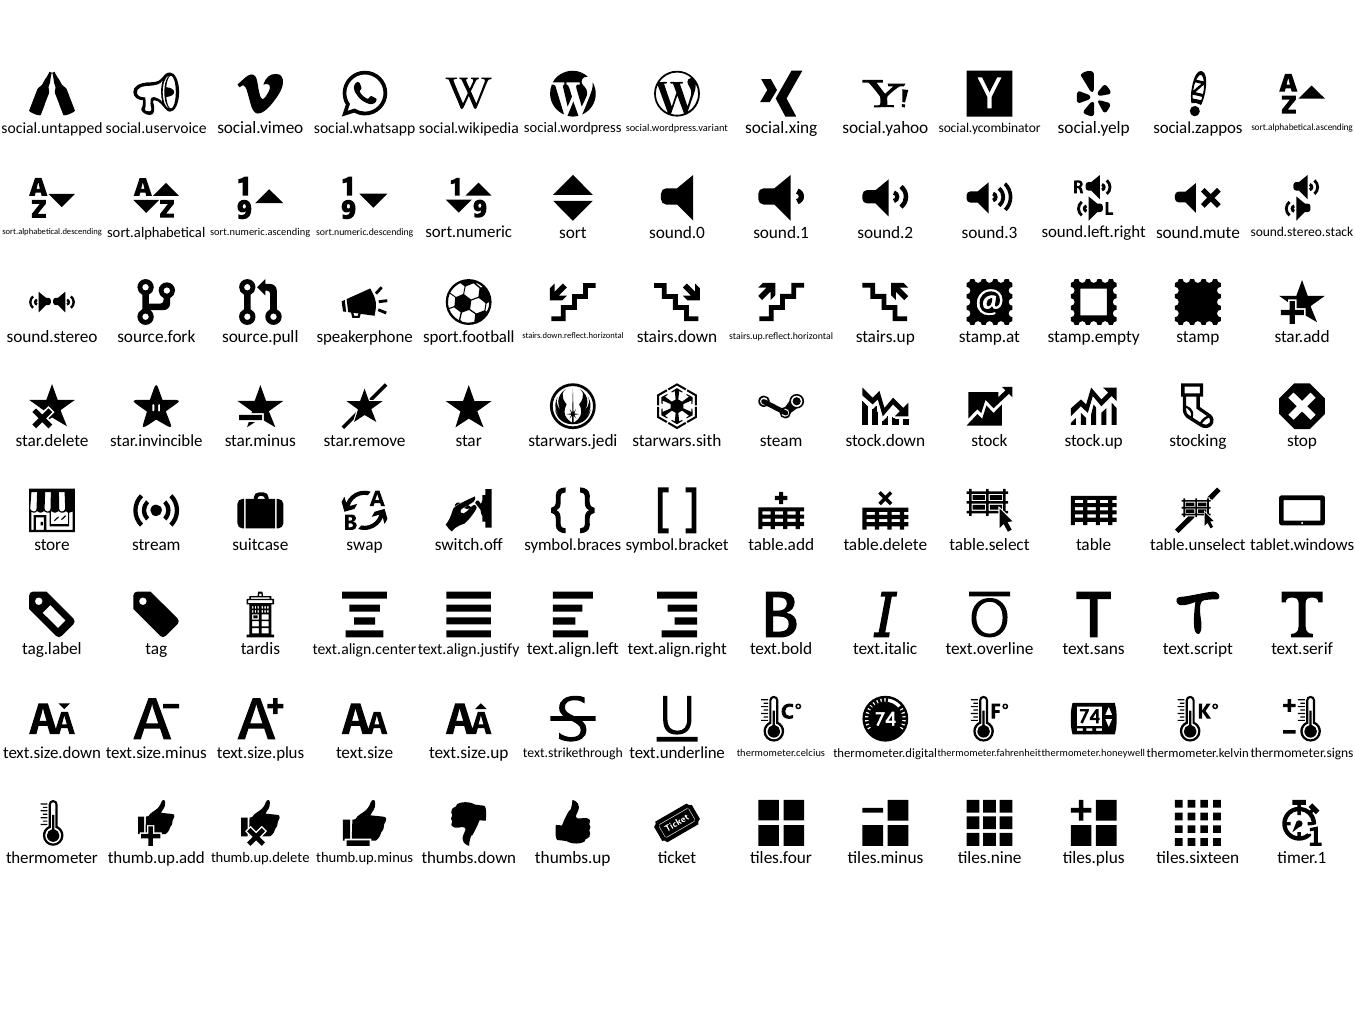

social.untapped
social.uservoice
social.vimeo
social.whatsapp
social.wikipedia
social.wordpress
social.wordpress.variant
social.xing
social.yahoo
social.ycombinator
social.yelp
social.zappos
sort.alphabetical.ascending

sort.alphabetical.descending
sort.alphabetical
sort.numeric.ascending
sort.numeric.descending
sort.numeric
sort
sound.0
sound.1
sound.2
sound.3
sound.left.right
sound.mute
sound.stereo.stack

sound.stereo
source.fork
source.pull
speakerphone
sport.football
stairs.down.reflect.horizontal
stairs.down
stairs.up.reflect.horizontal
stairs.up
stamp.at
stamp.empty
stamp
star.add

star.delete
star.invincible
star.minus
star.remove
star
starwars.jedi
starwars.sith
steam
stock.down
stock
stock.up
stocking
stop

store
stream
suitcase
swap
switch.off
symbol.braces
symbol.bracket
table.add
table.delete
table.select
table
table.unselect
tablet.windows

tag.label
tag
tardis
text.align.center
text.align.justify
text.align.left
text.align.right
text.bold
text.italic
text.overline
text.sans
text.script
text.serif

text.size.down
text.size.minus
text.size.plus
text.size
text.size.up
text.strikethrough
text.underline
thermometer.celcius
thermometer.digital
thermometer.fahrenheit
thermometer.honeywell
thermometer.kelvin
thermometer.signs

thermometer
thumb.up.add
thumb.up.delete
thumb.up.minus
thumbs.down
thumbs.up
ticket
tiles.four
tiles.minus
tiles.nine
tiles.plus
tiles.sixteen
timer.1